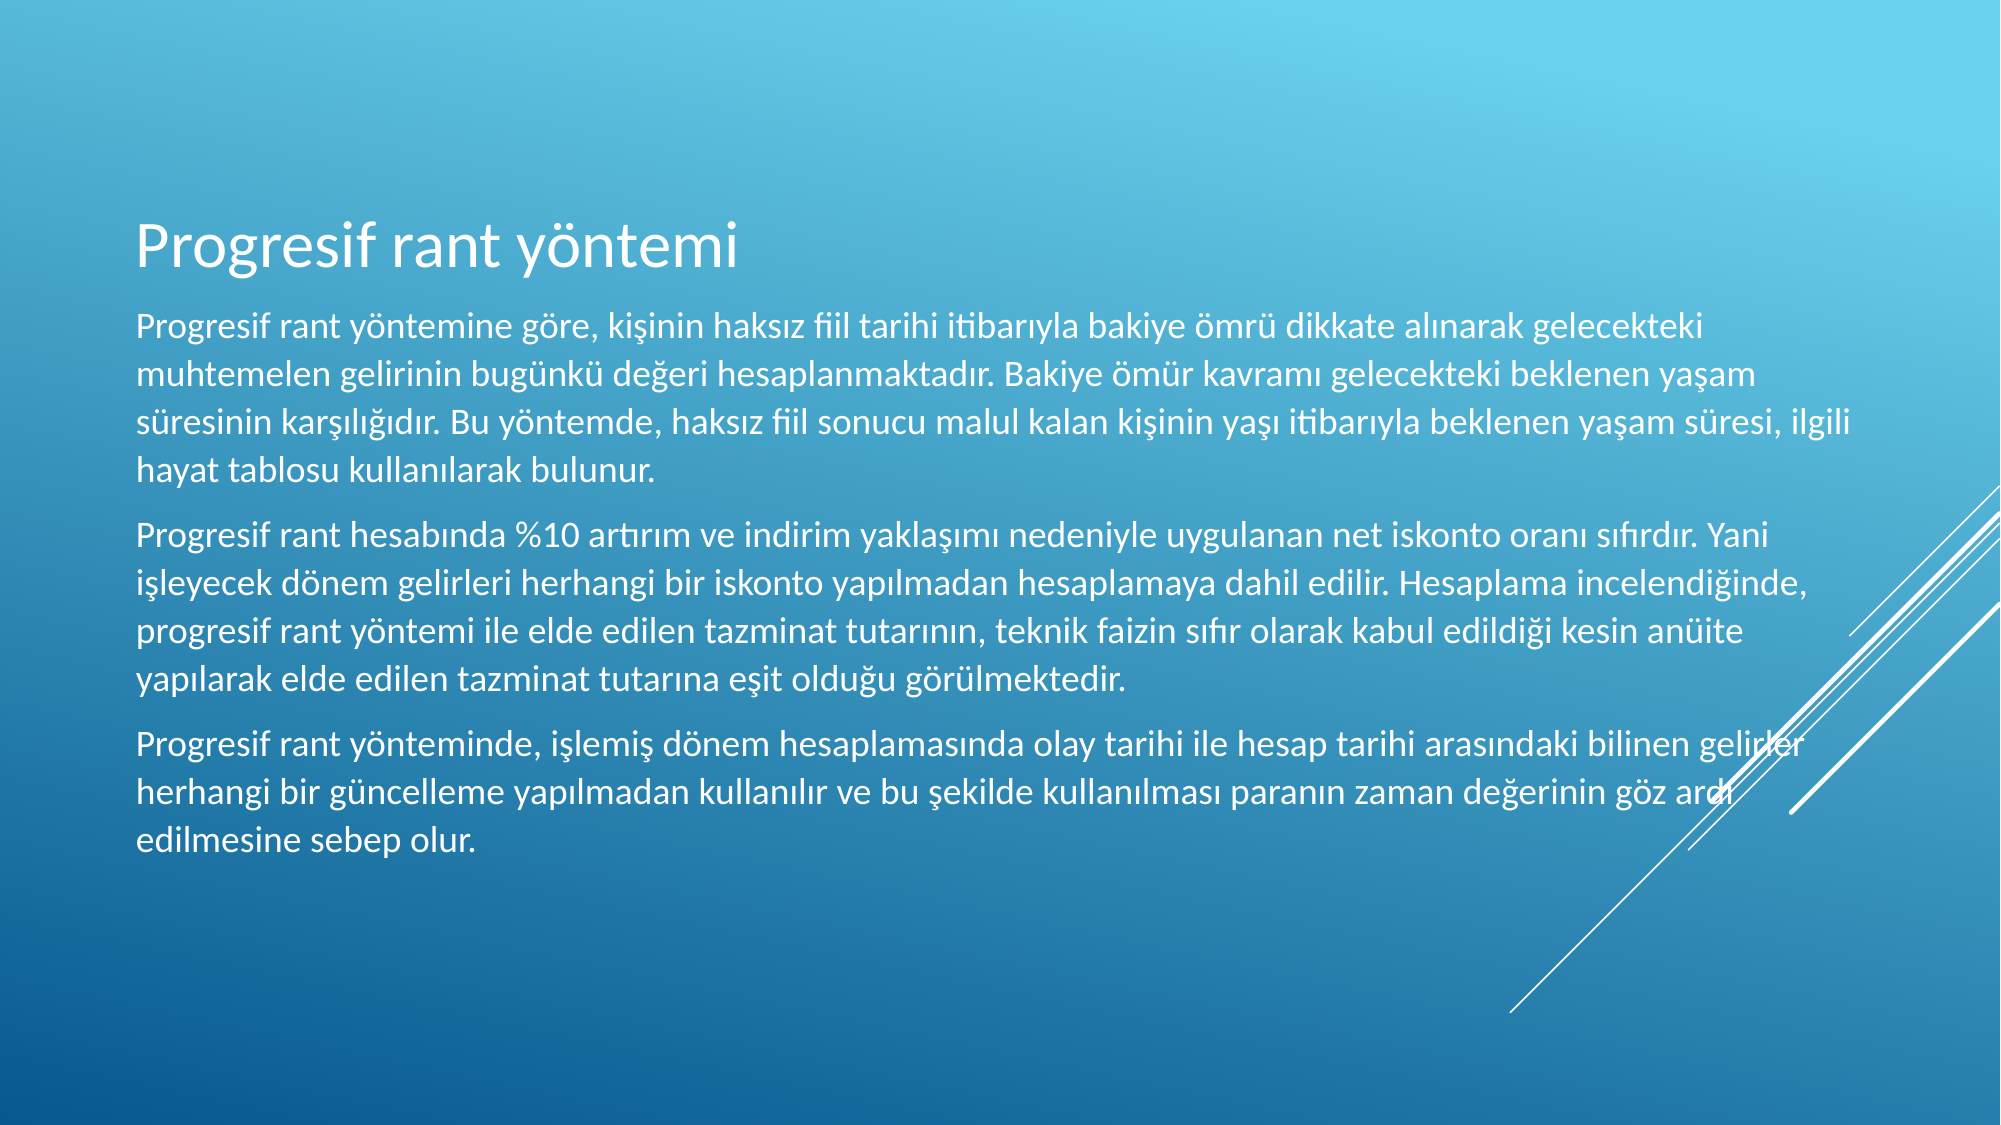

Progresif rant yöntemi
Progresif rant yöntemine göre, kişinin haksız fiil tarihi itibarıyla bakiye ömrü dikkate alınarak gelecekteki muhtemelen gelirinin bugünkü değeri hesaplanmaktadır. Bakiye ömür kavramı gelecekteki beklenen yaşam süresinin karşılığıdır. Bu yöntemde, haksız fiil sonucu malul kalan kişinin yaşı itibarıyla beklenen yaşam süresi, ilgili hayat tablosu kullanılarak bulunur.
Progresif rant hesabında %10 artırım ve indirim yaklaşımı nedeniyle uygulanan net iskonto oranı sıfırdır. Yani işleyecek dönem gelirleri herhangi bir iskonto yapılmadan hesaplamaya dahil edilir. Hesaplama incelendiğinde, progresif rant yöntemi ile elde edilen tazminat tutarının, teknik faizin sıfır olarak kabul edildiği kesin anüite yapılarak elde edilen tazminat tutarına eşit olduğu görülmektedir.
Progresif rant yönteminde, işlemiş dönem hesaplamasında olay tarihi ile hesap tarihi arasındaki bilinen gelirler herhangi bir güncelleme yapılmadan kullanılır ve bu şekilde kullanılması paranın zaman değerinin göz ardı edilmesine sebep olur.